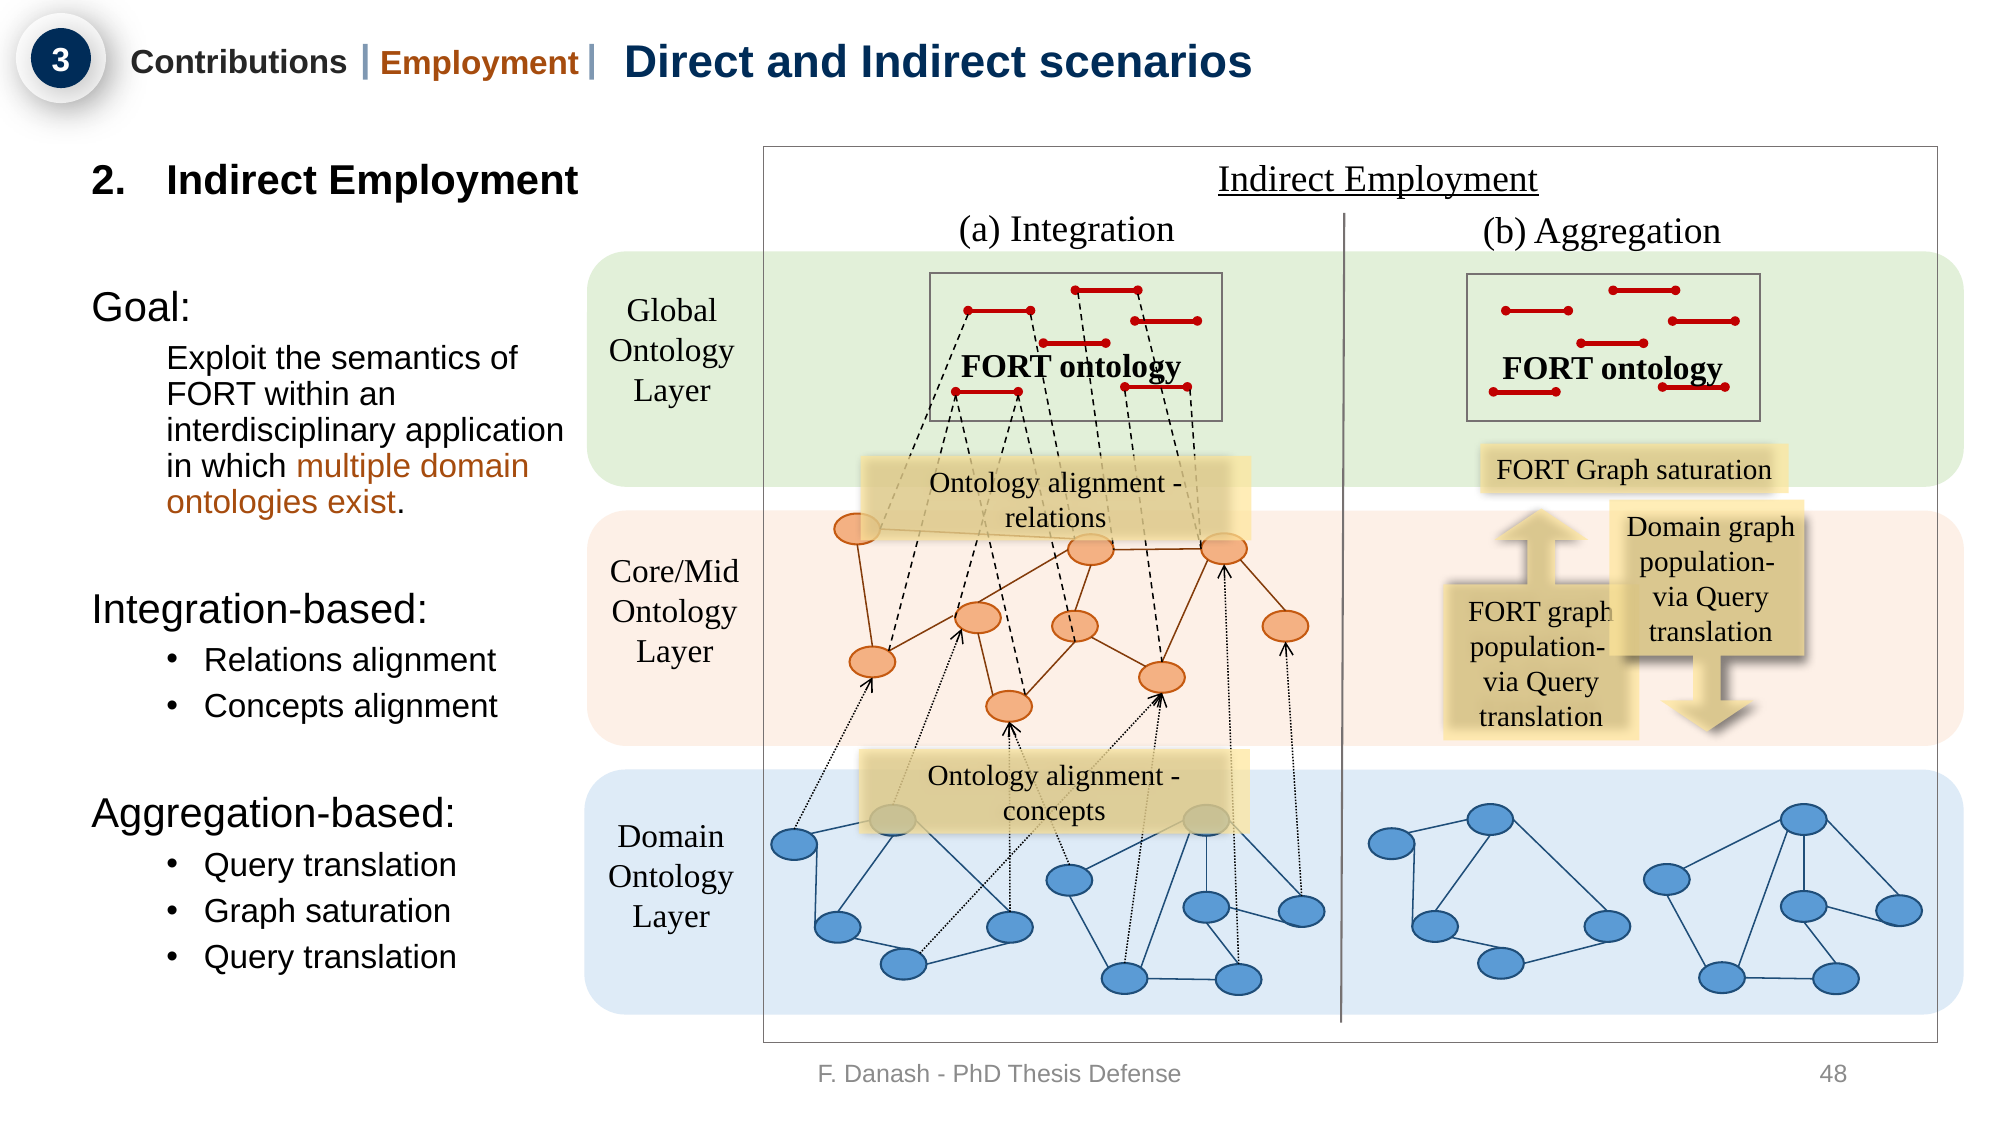

Direct and Indirect scenarios

3
Contributions
Employment

Indirect Employment
Indirect Employment

Goal:
Exploit the semantics of FORT within an interdisciplinary application in which multiple domain ontologies exist.

Integration-based:
Relations alignment
Concepts alignment

Aggregation-based:
Query translation
Graph saturation
Query translation

(a) Integration
(b) Aggregation

Global Ontology Layer

FORT ontology
FORT ontology

FORT Graph saturation
Ontology alignment - relations

Domain graph population-
via Query translation
FORT graph population-
via Query translation

Core/Mid Ontology Layer

Ontology alignment - concepts

Domain
Ontology Layer

F. Danash - PhD Thesis Defense
48